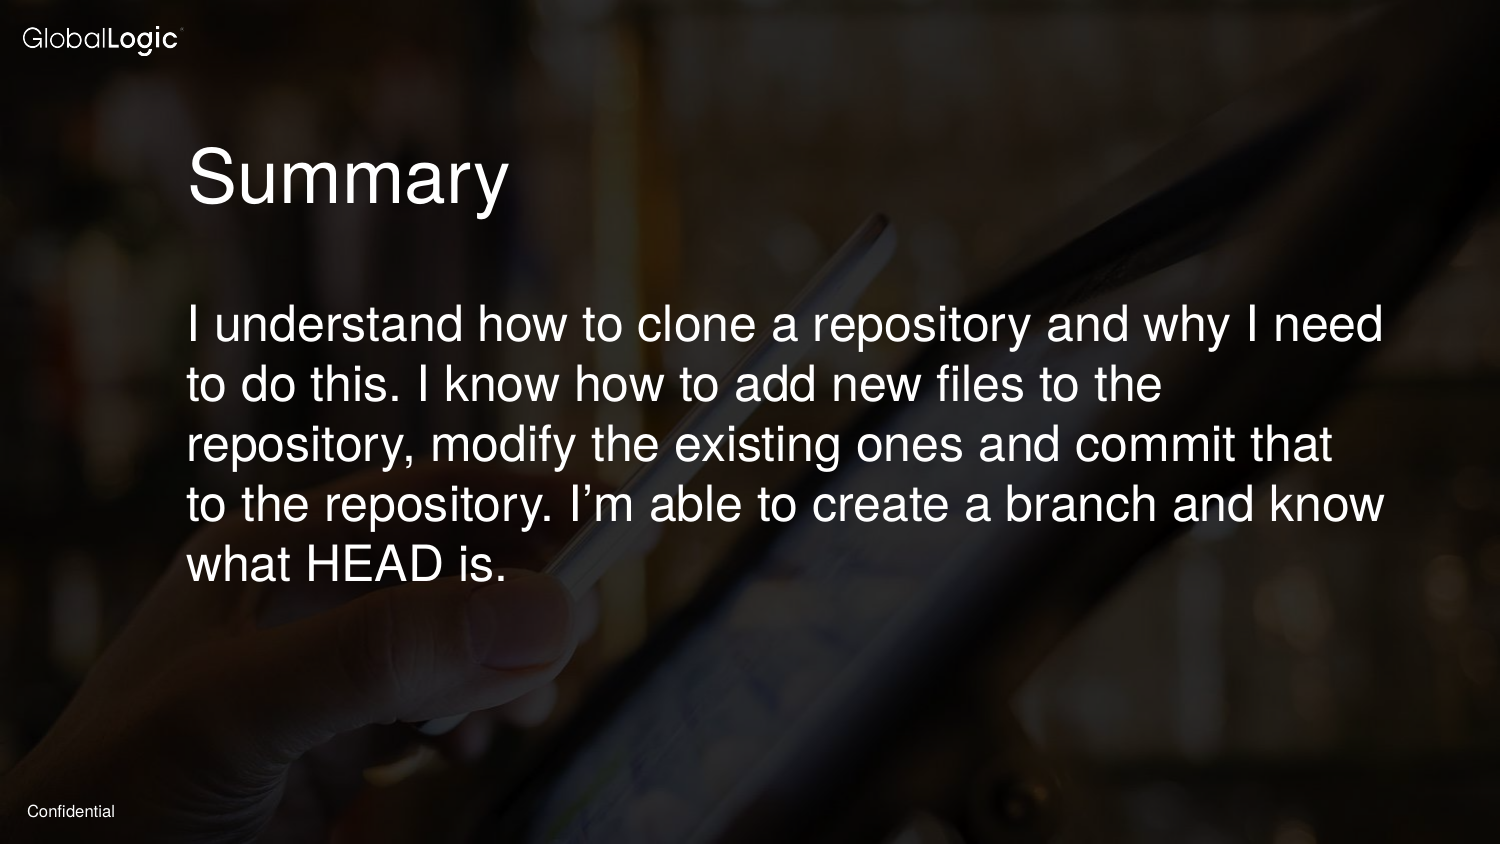

Summary
I understand how to clone a repository and why I need to do this. I know how to add new files to the repository, modify the existing ones and commit that to the repository. I’m able to create a branch and know what HEAD is.